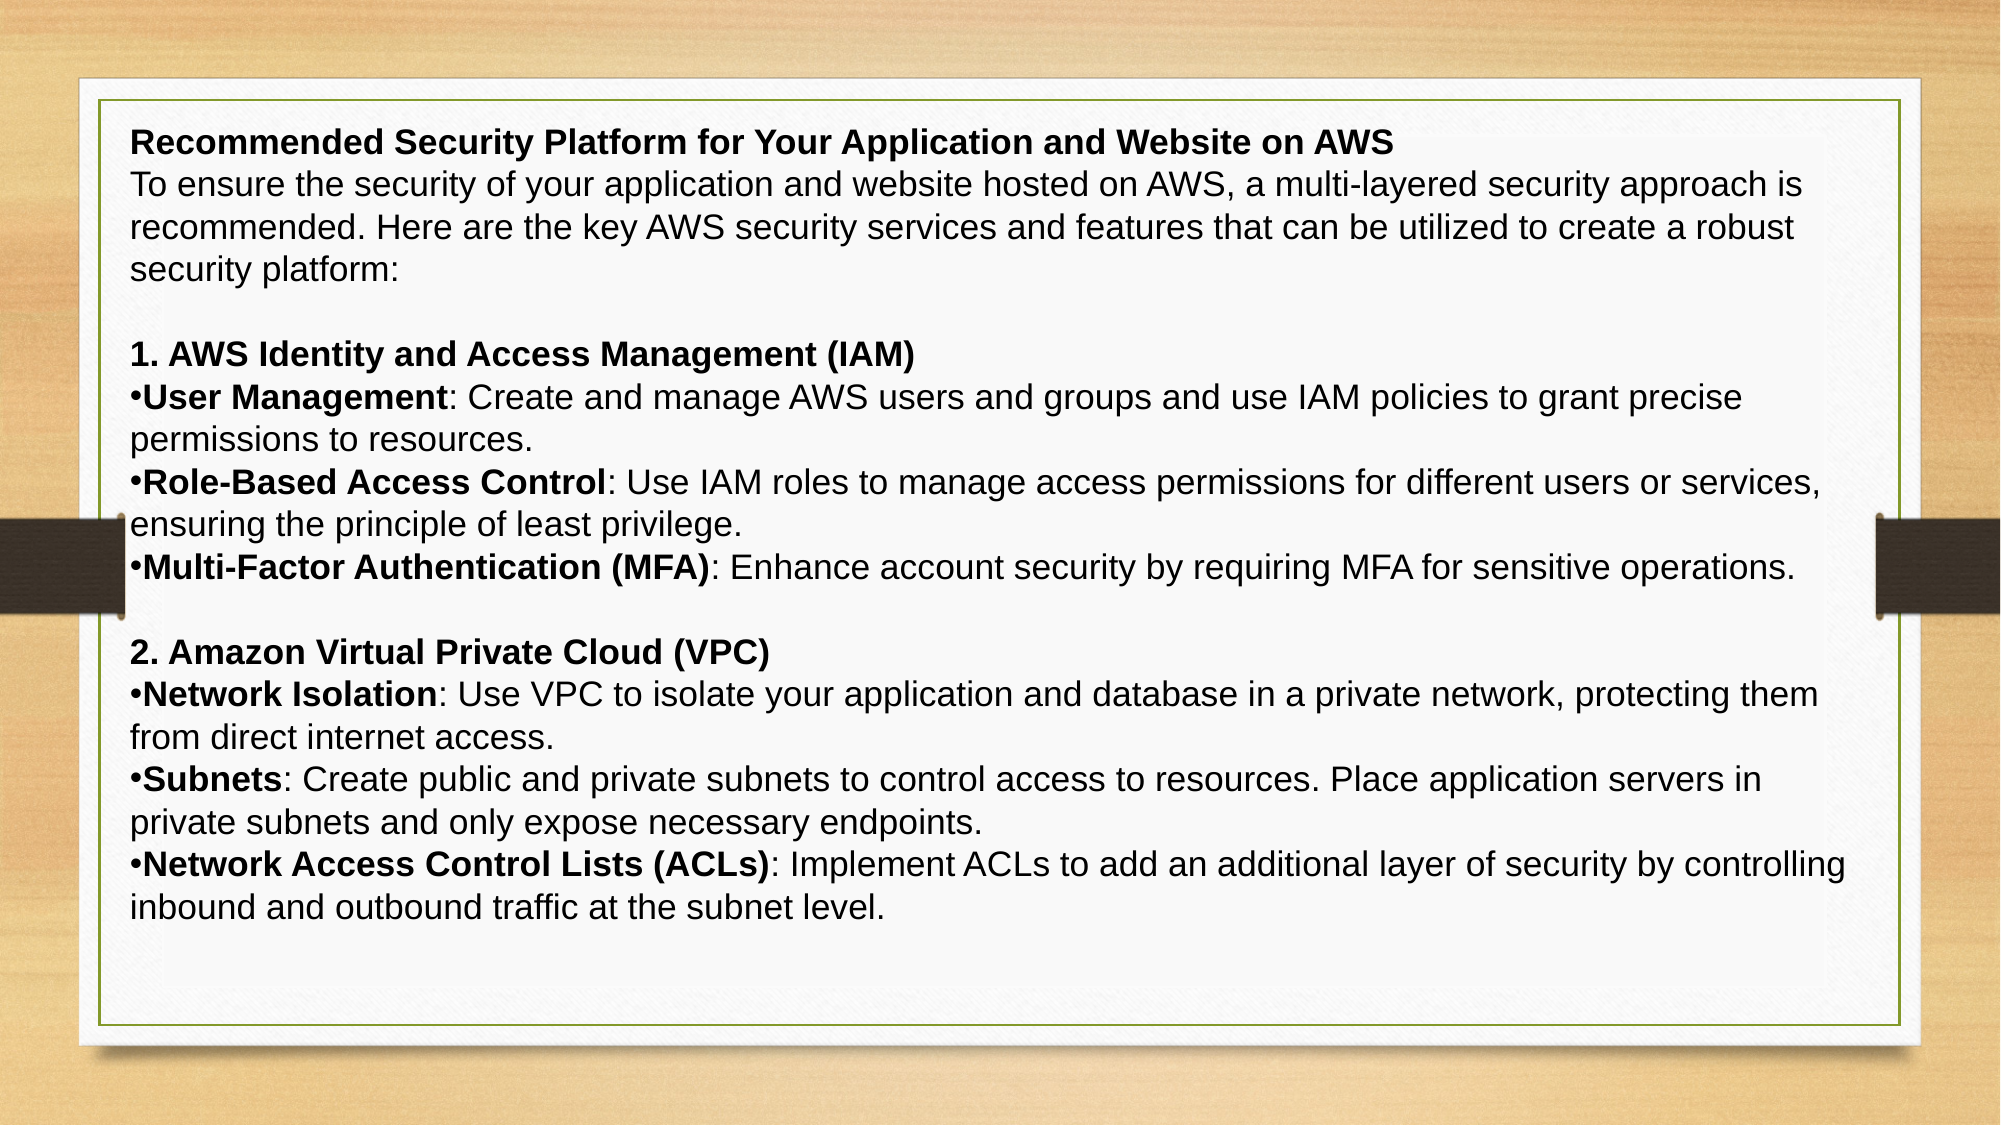

Recommended Security Platform for Your Application and Website on AWS
To ensure the security of your application and website hosted on AWS, a multi-layered security approach is recommended. Here are the key AWS security services and features that can be utilized to create a robust security platform:

1. AWS Identity and Access Management (IAM)
User Management: Create and manage AWS users and groups and use IAM policies to grant precise permissions to resources.
Role-Based Access Control: Use IAM roles to manage access permissions for different users or services, ensuring the principle of least privilege.
Multi-Factor Authentication (MFA): Enhance account security by requiring MFA for sensitive operations.

2. Amazon Virtual Private Cloud (VPC)
Network Isolation: Use VPC to isolate your application and database in a private network, protecting them from direct internet access.
Subnets: Create public and private subnets to control access to resources. Place application servers in private subnets and only expose necessary endpoints.
Network Access Control Lists (ACLs): Implement ACLs to add an additional layer of security by controlling inbound and outbound traffic at the subnet level.

#